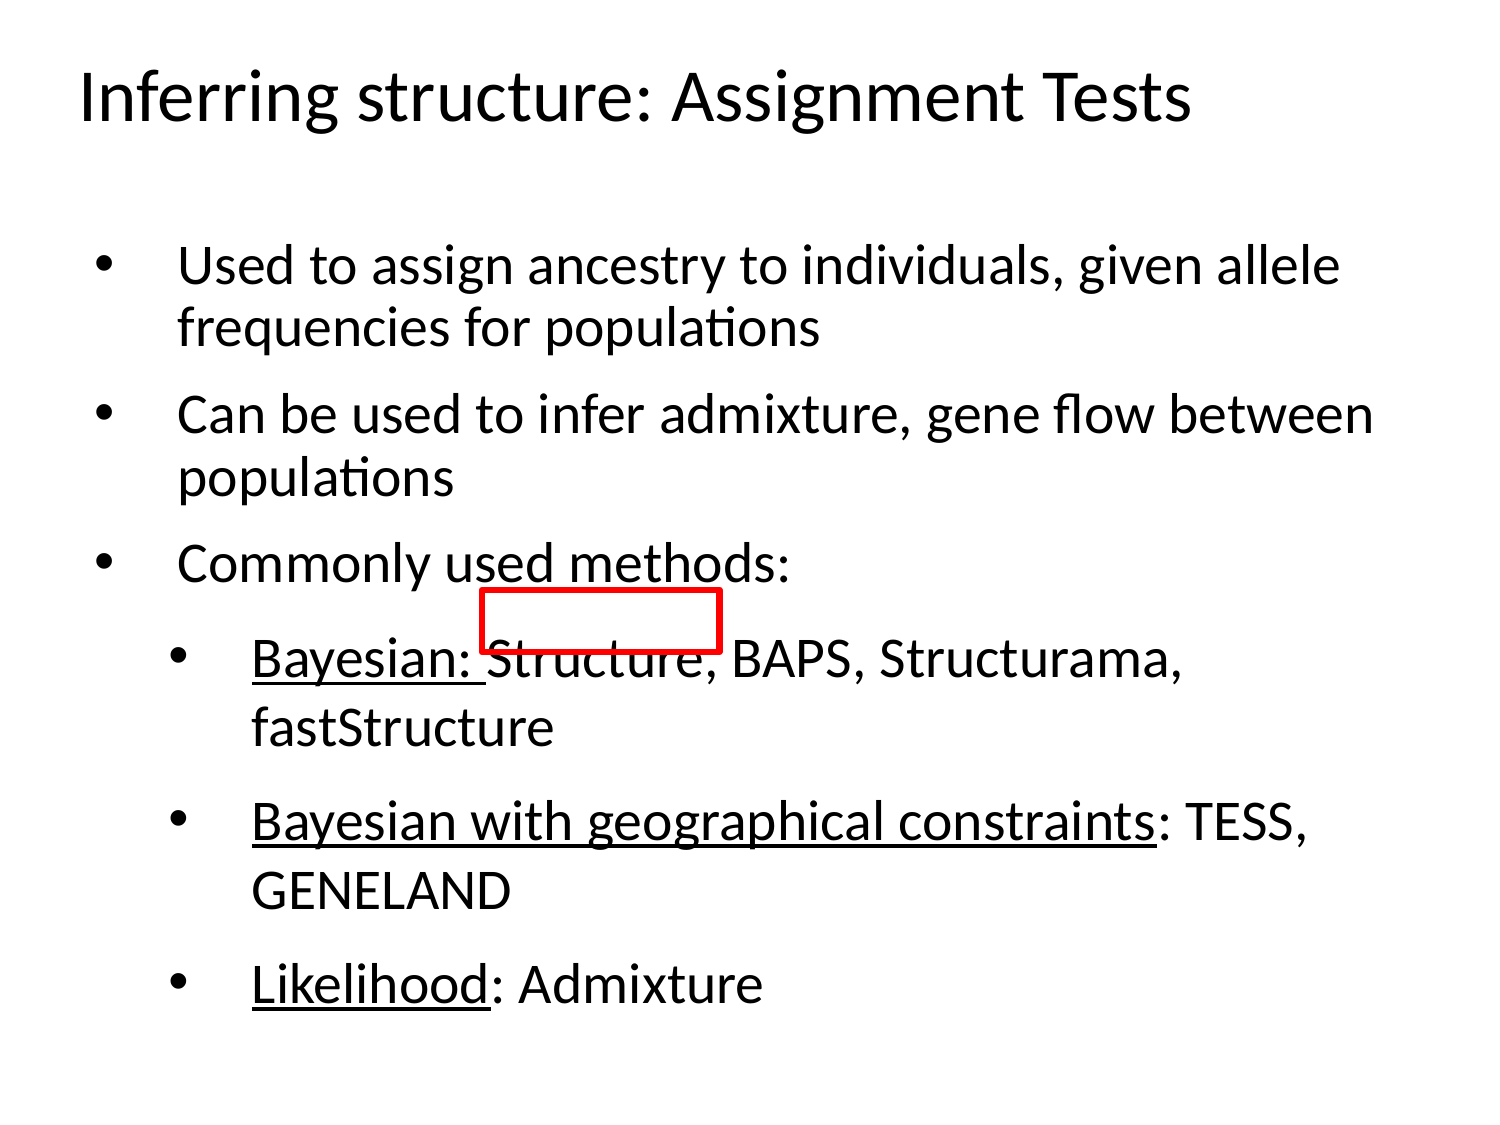

# Inferring structure: Assignment Tests
Used to assign ancestry to individuals, given allele frequencies for populations
Can be used to infer admixture, gene flow between populations
Commonly used methods:
Bayesian: Structure, BAPS, Structurama, fastStructure
Bayesian with geographical constraints: TESS, GENELAND
Likelihood: Admixture